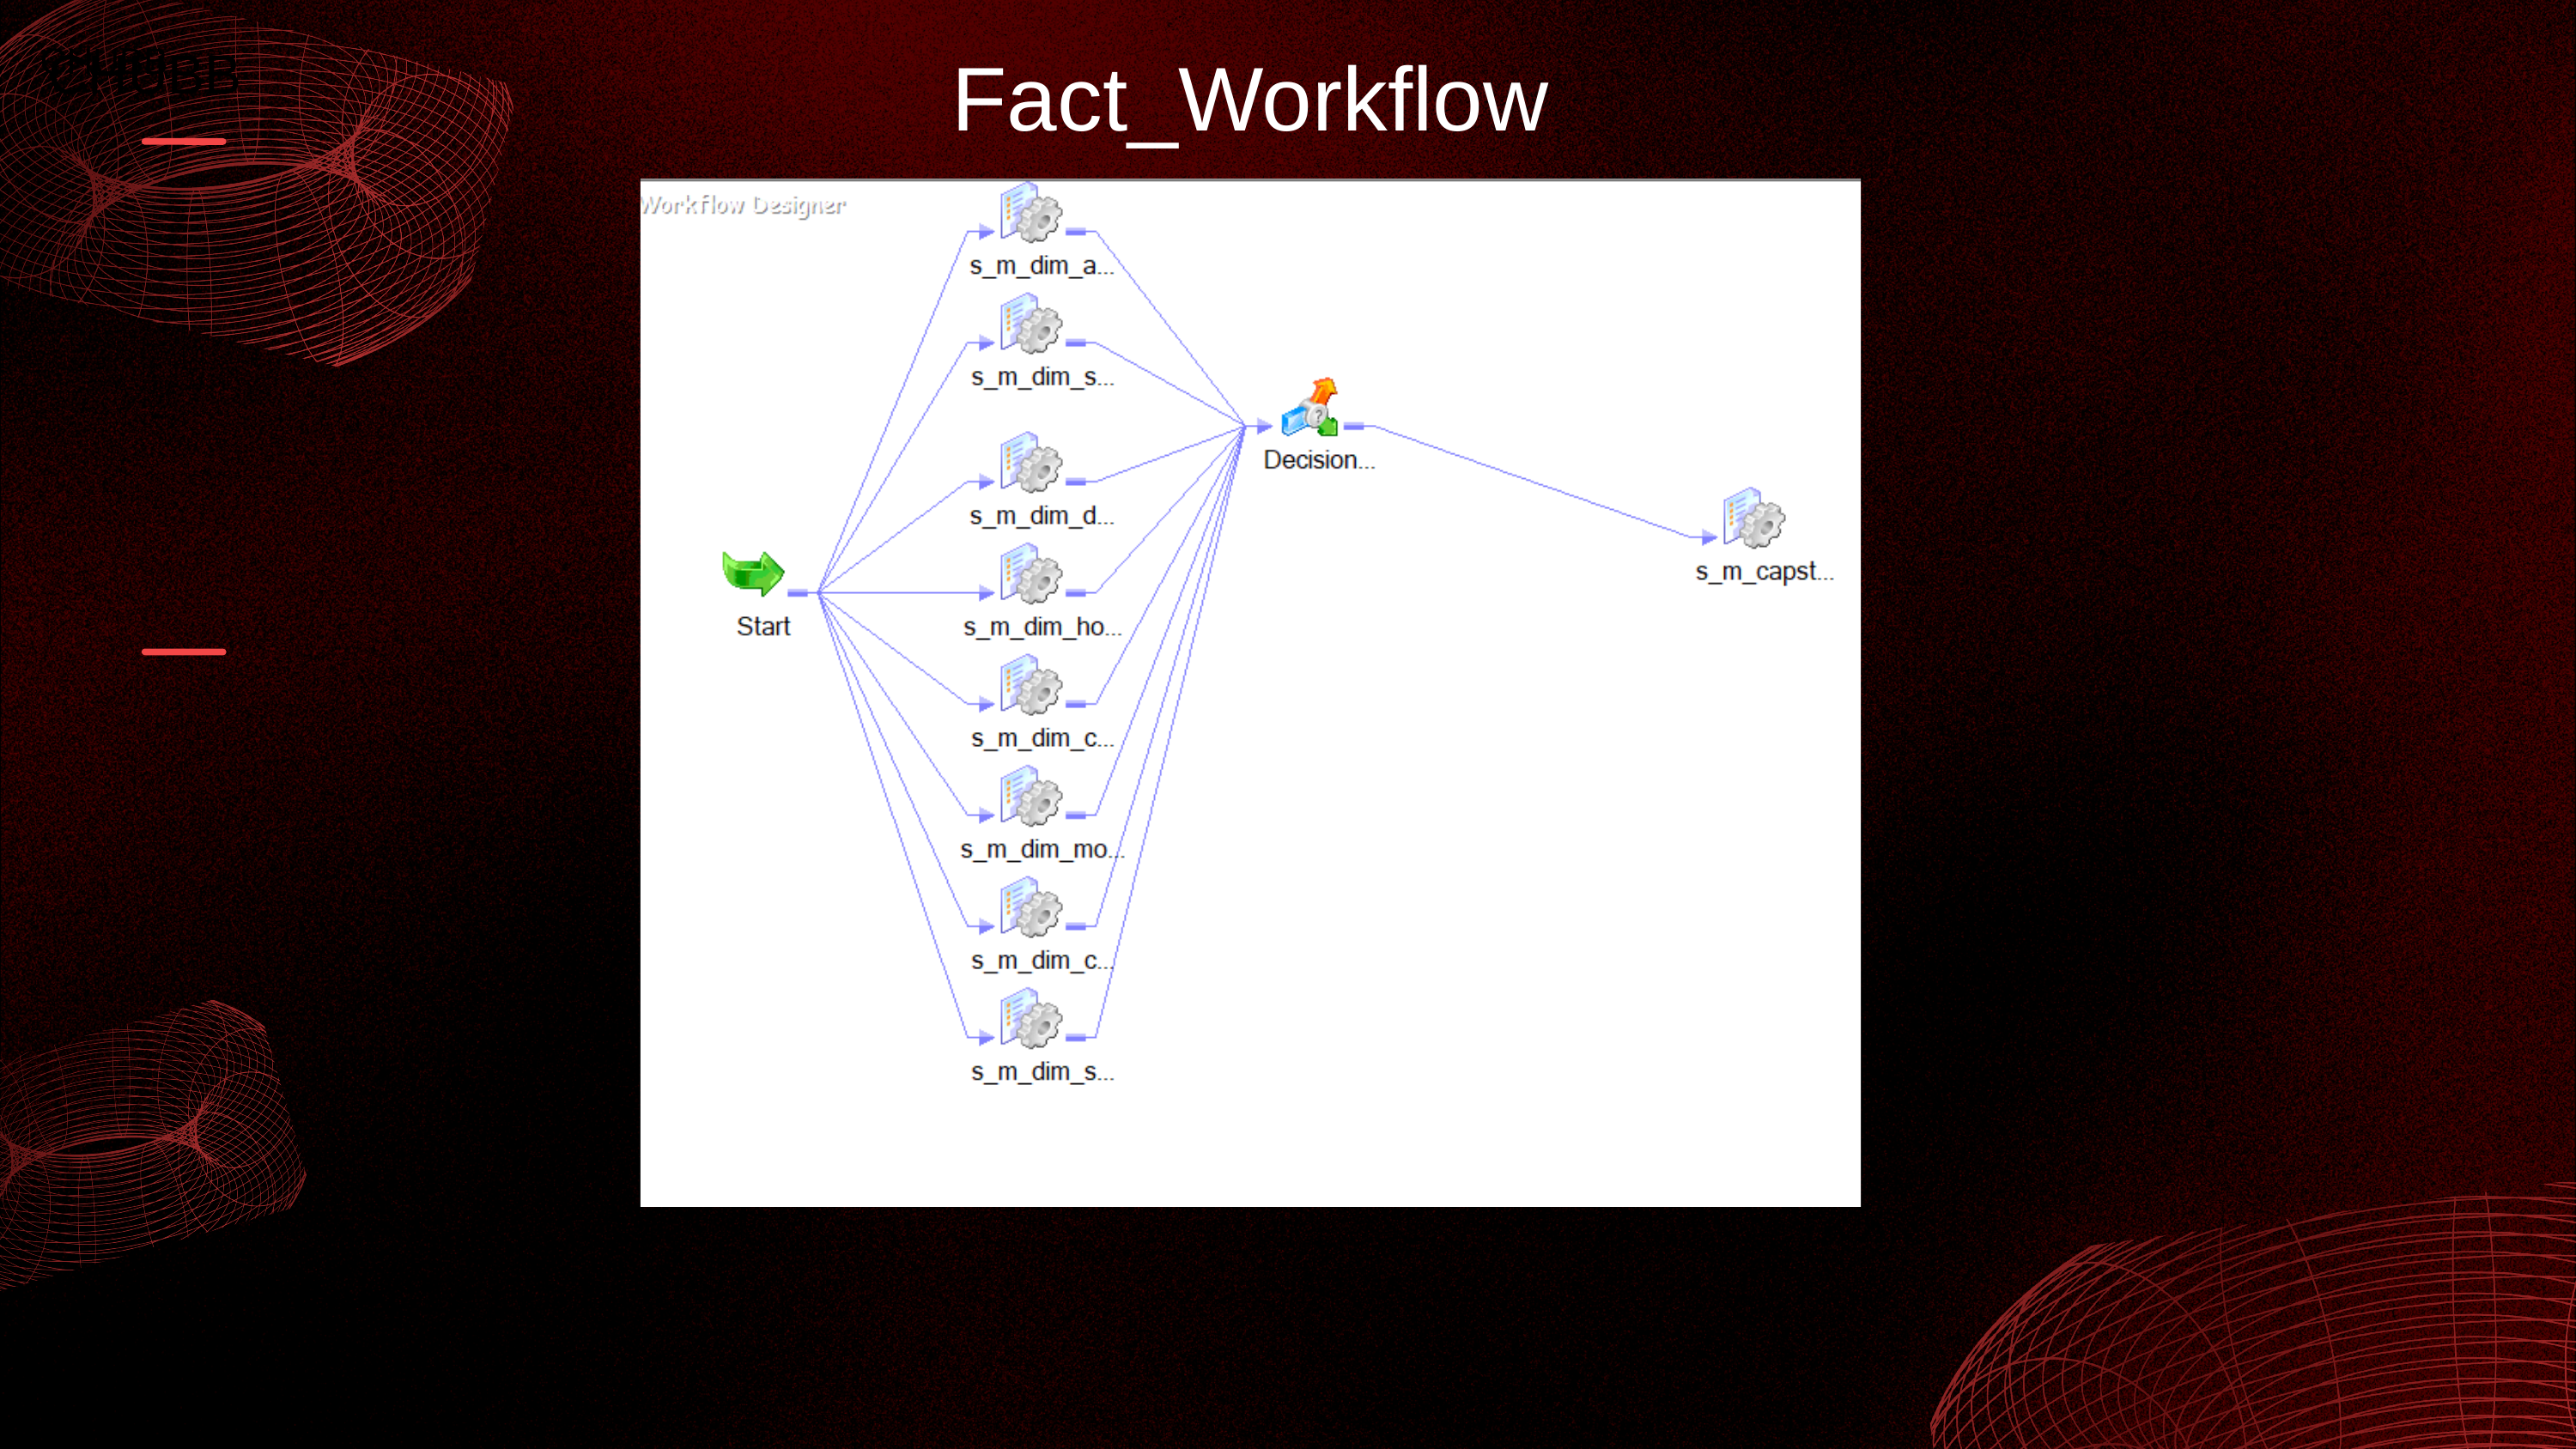

Fact_Workflow
CHUBB
CHUBB

Checks whether the session is succeed or not